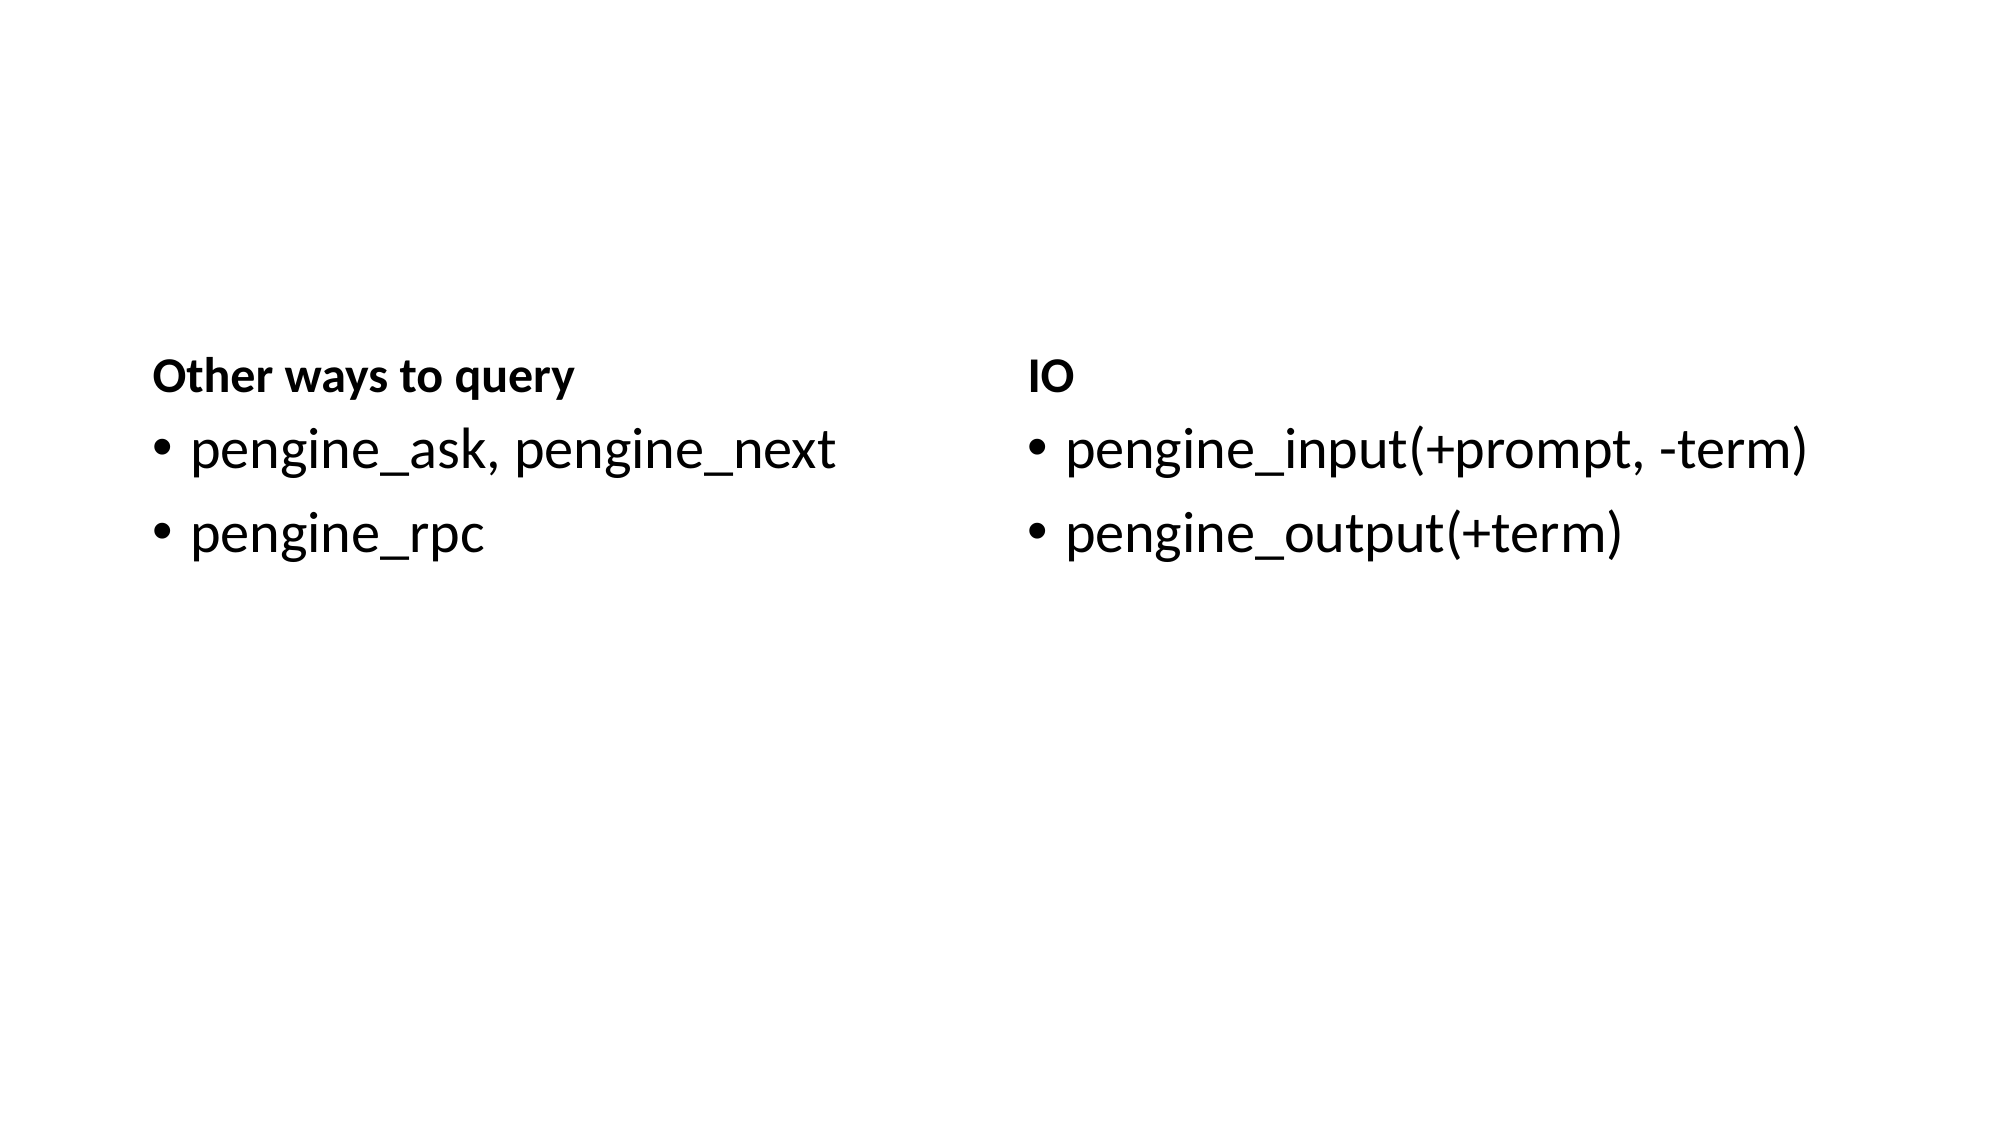

#
Other ways to query
IO
pengine_ask, pengine_next
pengine_rpc
pengine_input(+prompt, -term)
pengine_output(+term)